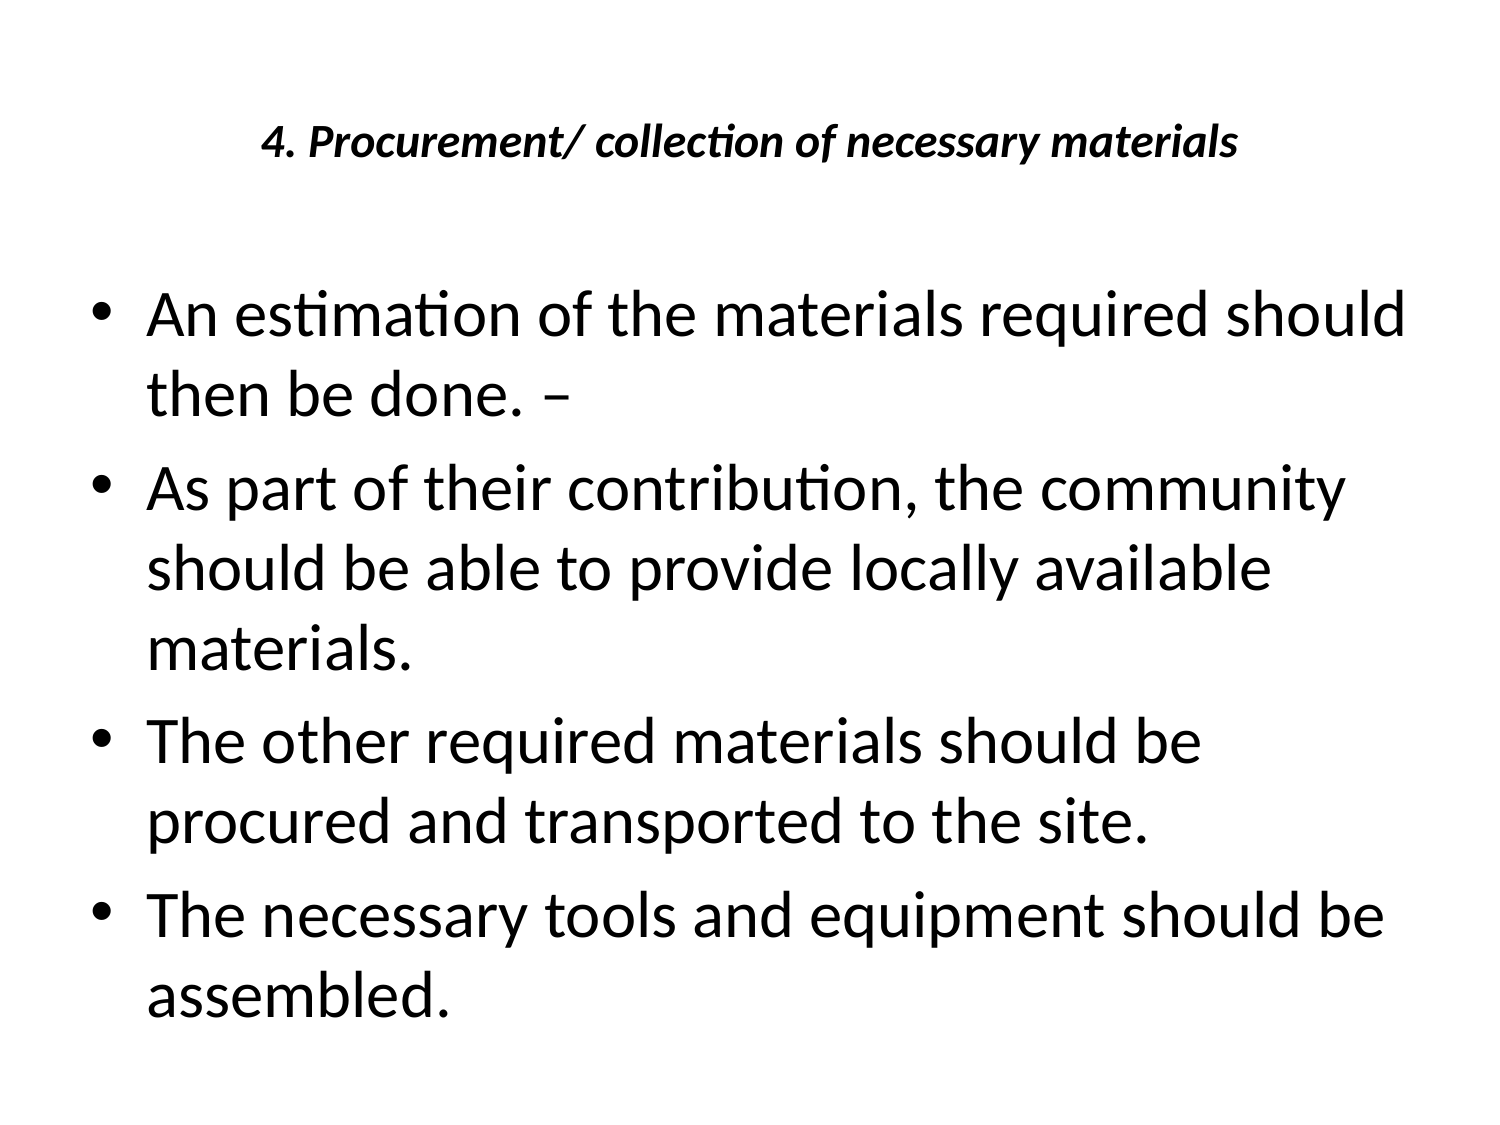

# 4. Procurement/ collection of necessary materials
An estimation of the materials required should then be done. –
As part of their contribution, the community should be able to provide locally available materials.
The other required materials should be procured and transported to the site.
The necessary tools and equipment should be assembled.